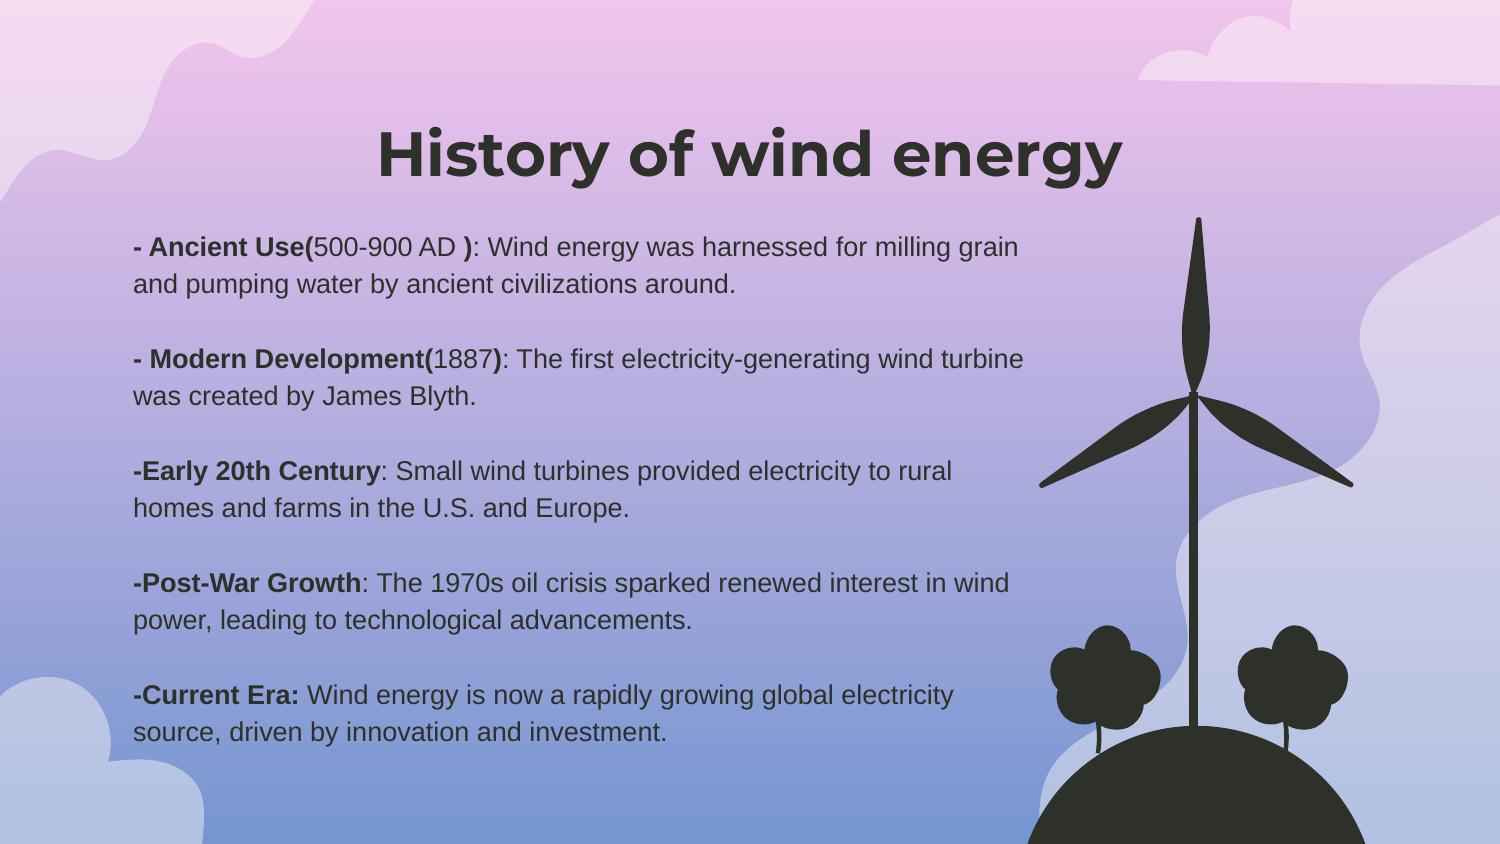

# History of wind energy
- Ancient Use(500-900 AD ): Wind energy was harnessed for milling grain and pumping water by ancient civilizations around.

- Modern Development(1887): The first electricity-generating wind turbine was created by James Blyth.

-Early 20th Century: Small wind turbines provided electricity to rural homes and farms in the U.S. and Europe.

-Post-War Growth: The 1970s oil crisis sparked renewed interest in wind power, leading to technological advancements.

-Current Era: Wind energy is now a rapidly growing global electricity source, driven by innovation and investment.